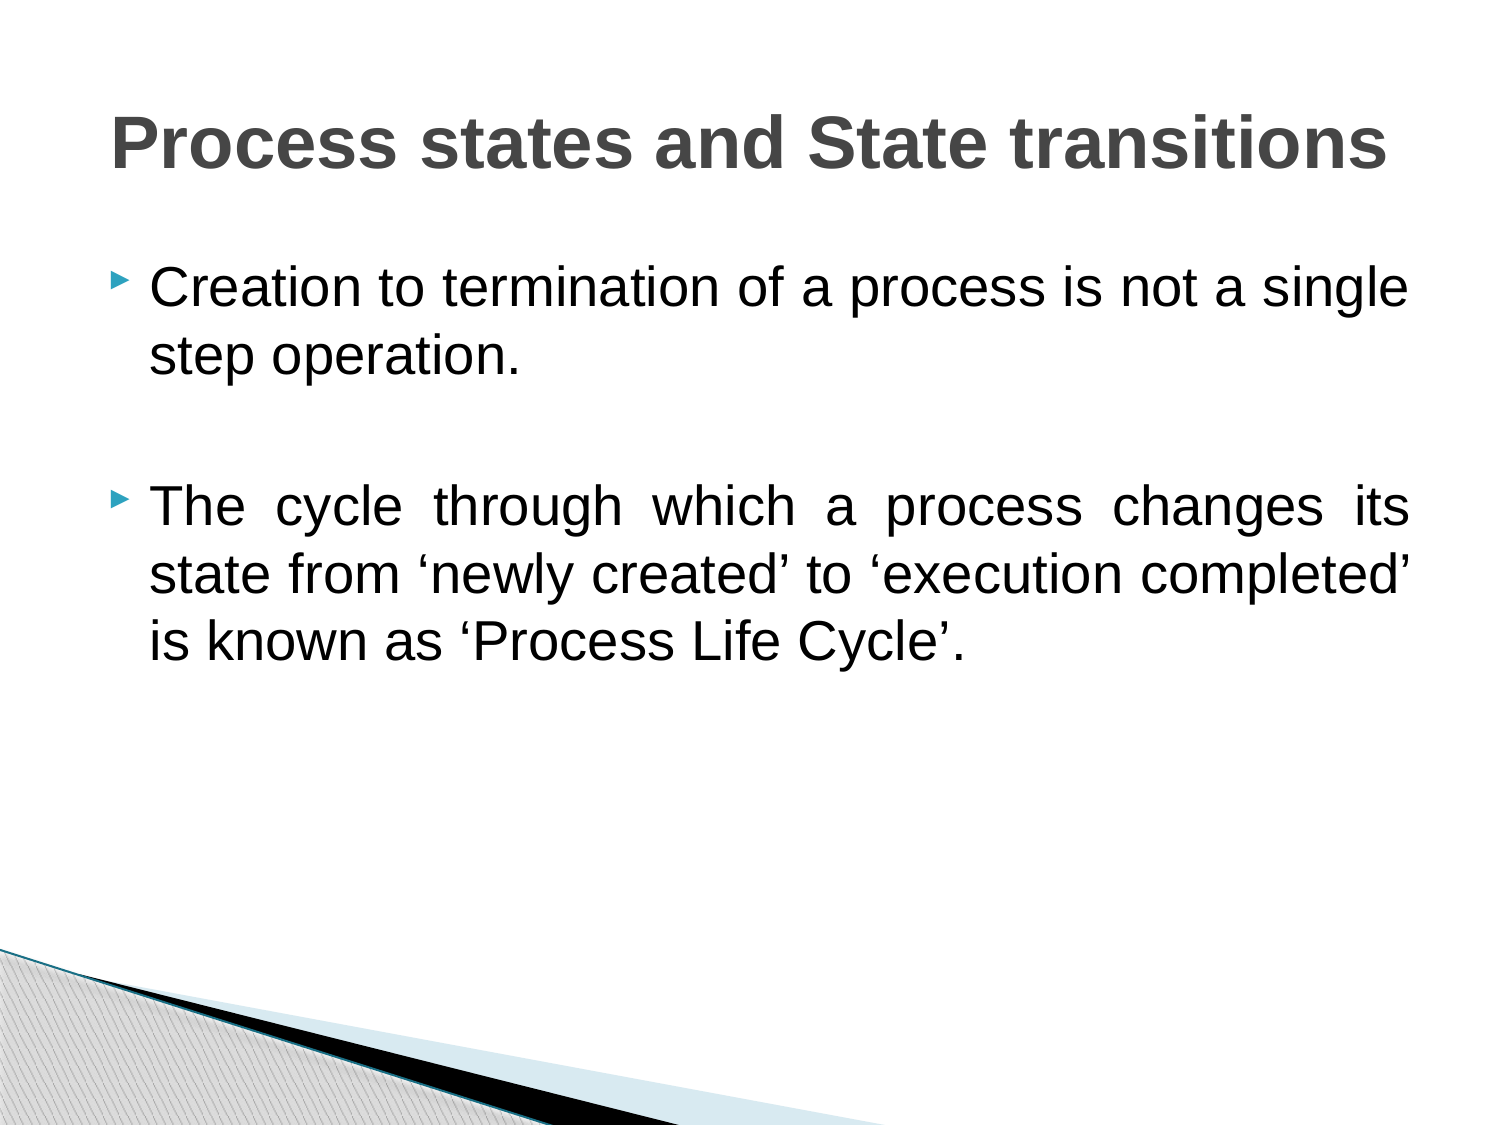

# Process states and State transitions
Creation to termination of a process is not a single step operation.

The cycle through which a process changes its state from ‘newly created’ to ‘execution completed’ is known as ‘Process Life Cycle’.